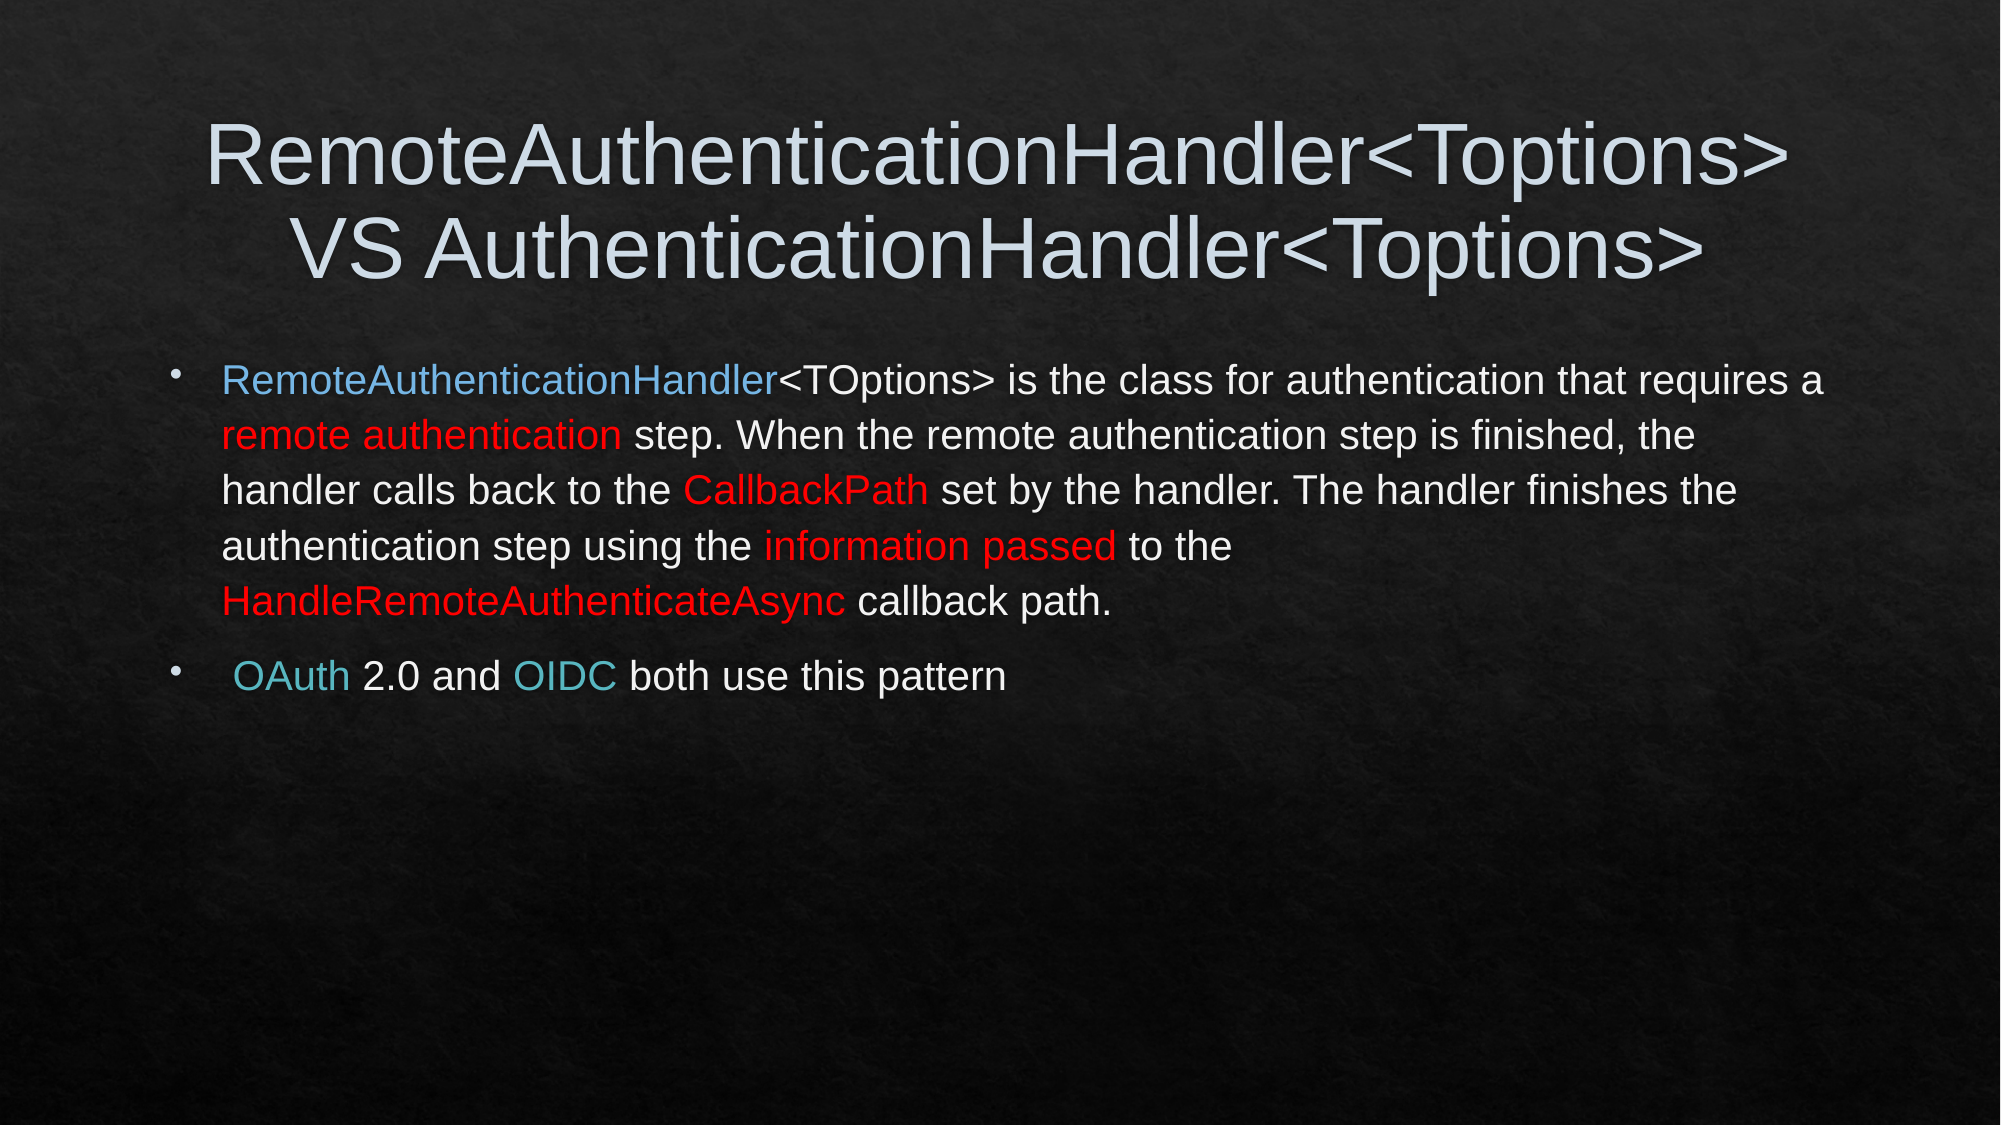

# RemoteAuthenticationHandler<Toptions> VS AuthenticationHandler<Toptions>
RemoteAuthenticationHandler<TOptions> is the class for authentication that requires a remote authentication step. When the remote authentication step is finished, the handler calls back to the CallbackPath set by the handler. The handler finishes the authentication step using the information passed to the HandleRemoteAuthenticateAsync callback path.
 OAuth 2.0 and OIDC both use this pattern